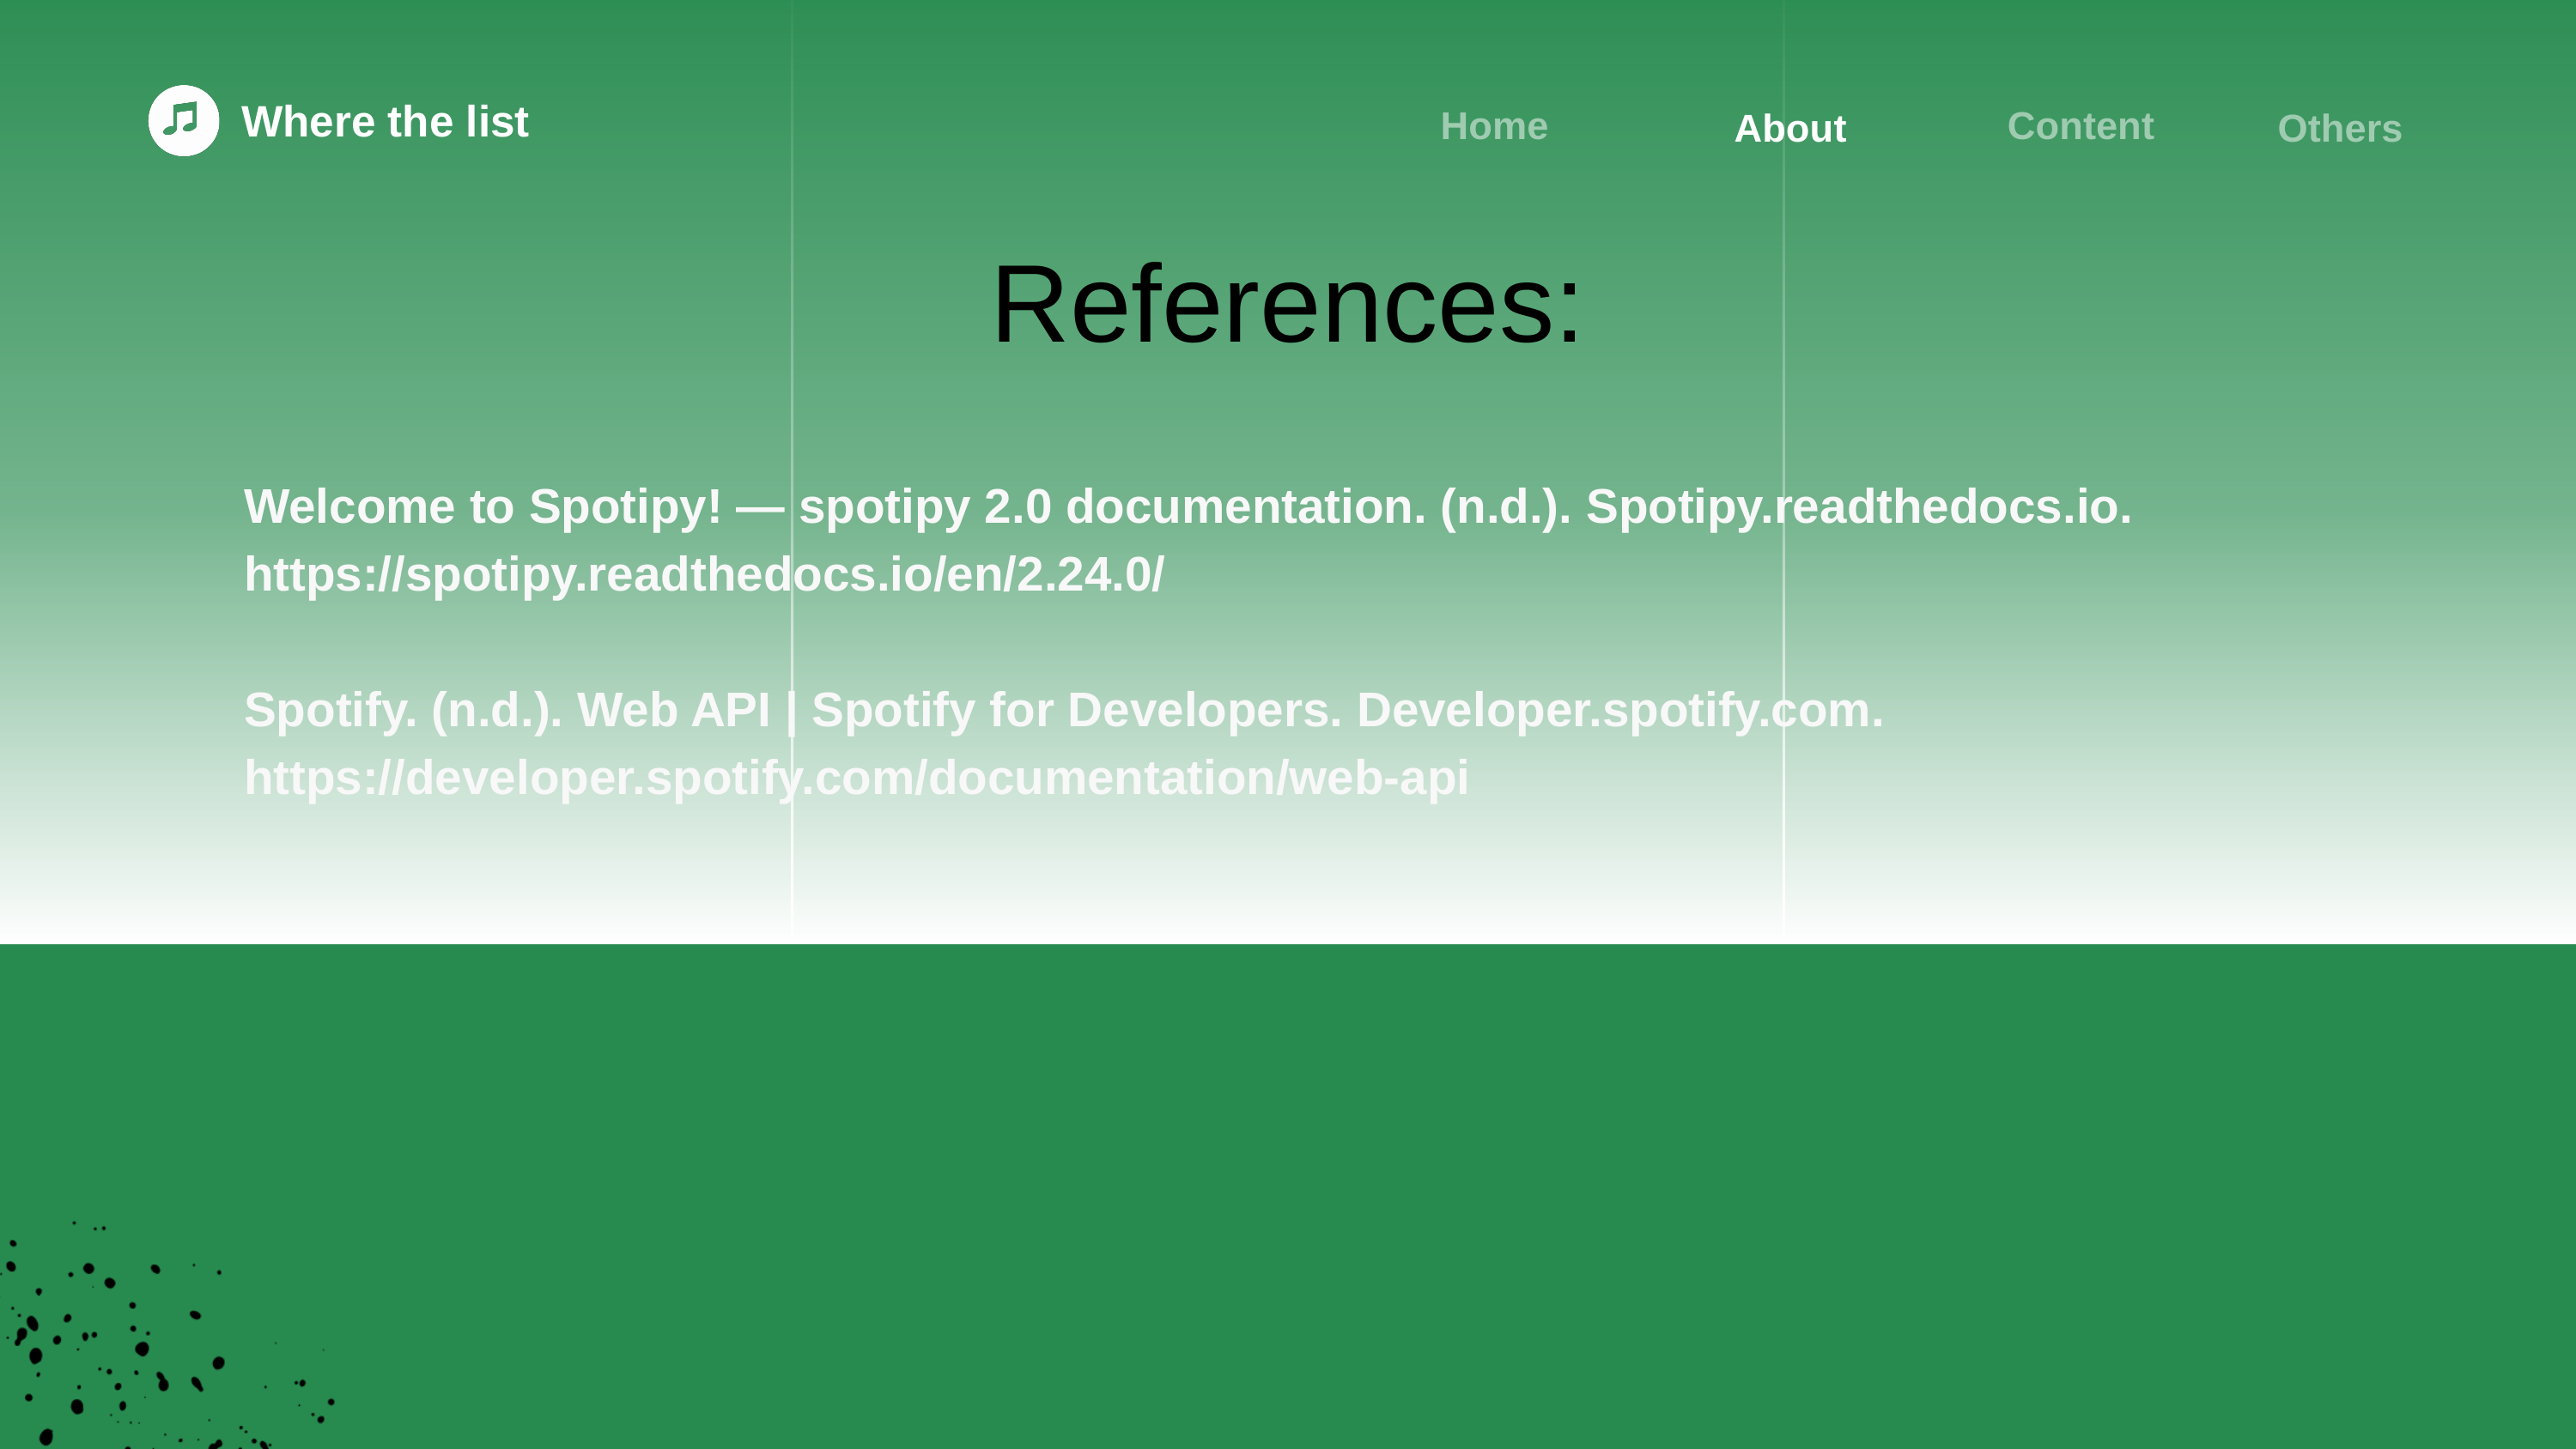

Home
Content
Others
About
Where the list
References:
Welcome to Spotipy! — spotipy 2.0 documentation. (n.d.). Spotipy.readthedocs.io. https://spotipy.readthedocs.io/en/2.24.0/

Spotify. (n.d.). Web API | Spotify for Developers. Developer.spotify.com. https://developer.spotify.com/documentation/web-api
‌